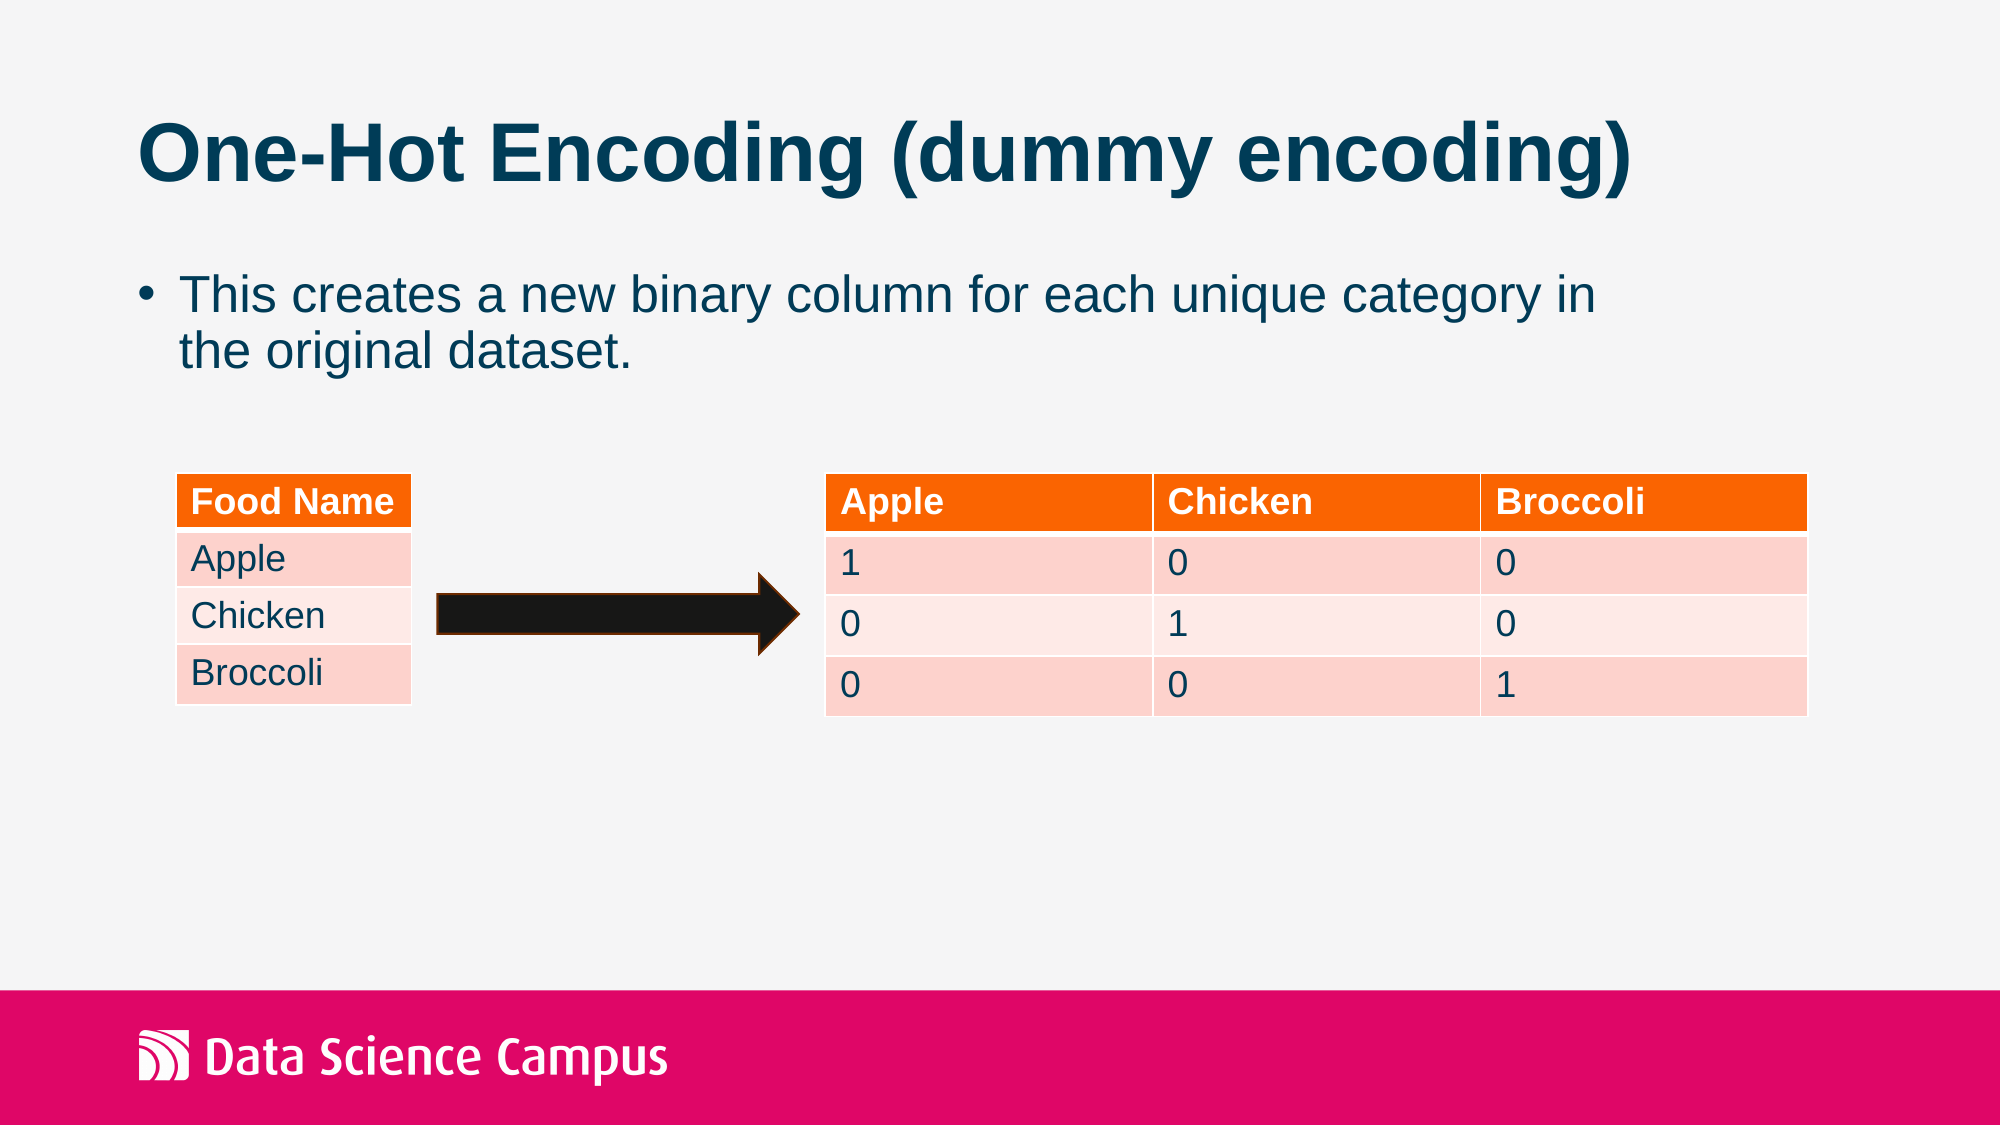

# One-Hot Encoding (dummy encoding)

This creates a new binary column for each unique category in the original dataset.

| Food Name |
| --- |
| Apple |
| Chicken |
| Broccoli |
| Apple | Chicken | Broccoli |
| --- | --- | --- |
| 1 | 0 | 0 |
| 0 | 1 | 0 |
| 0 | 0 | 1 |